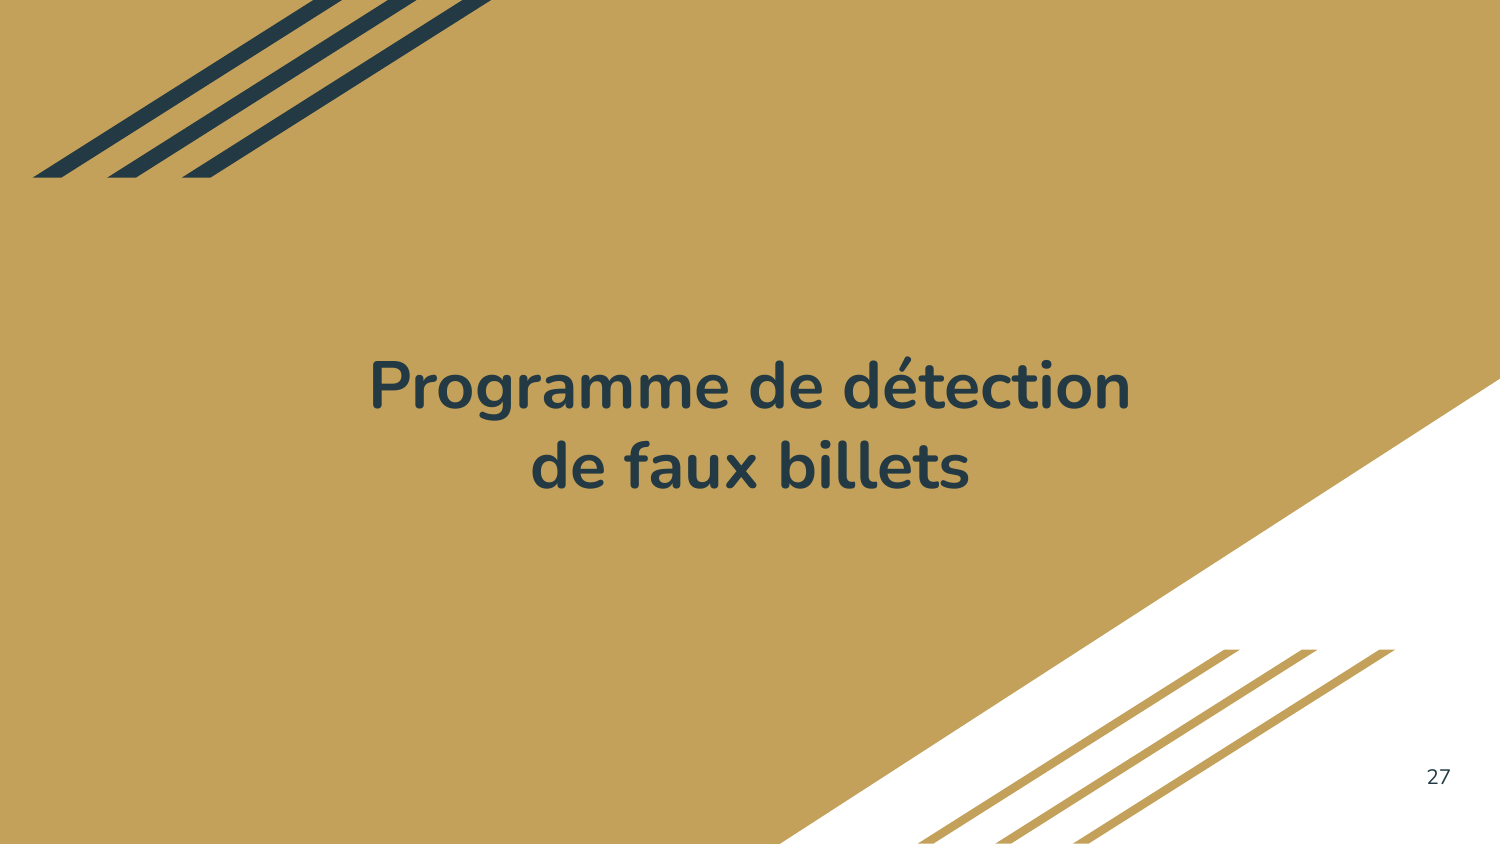

# Programme de détection de faux billets
27